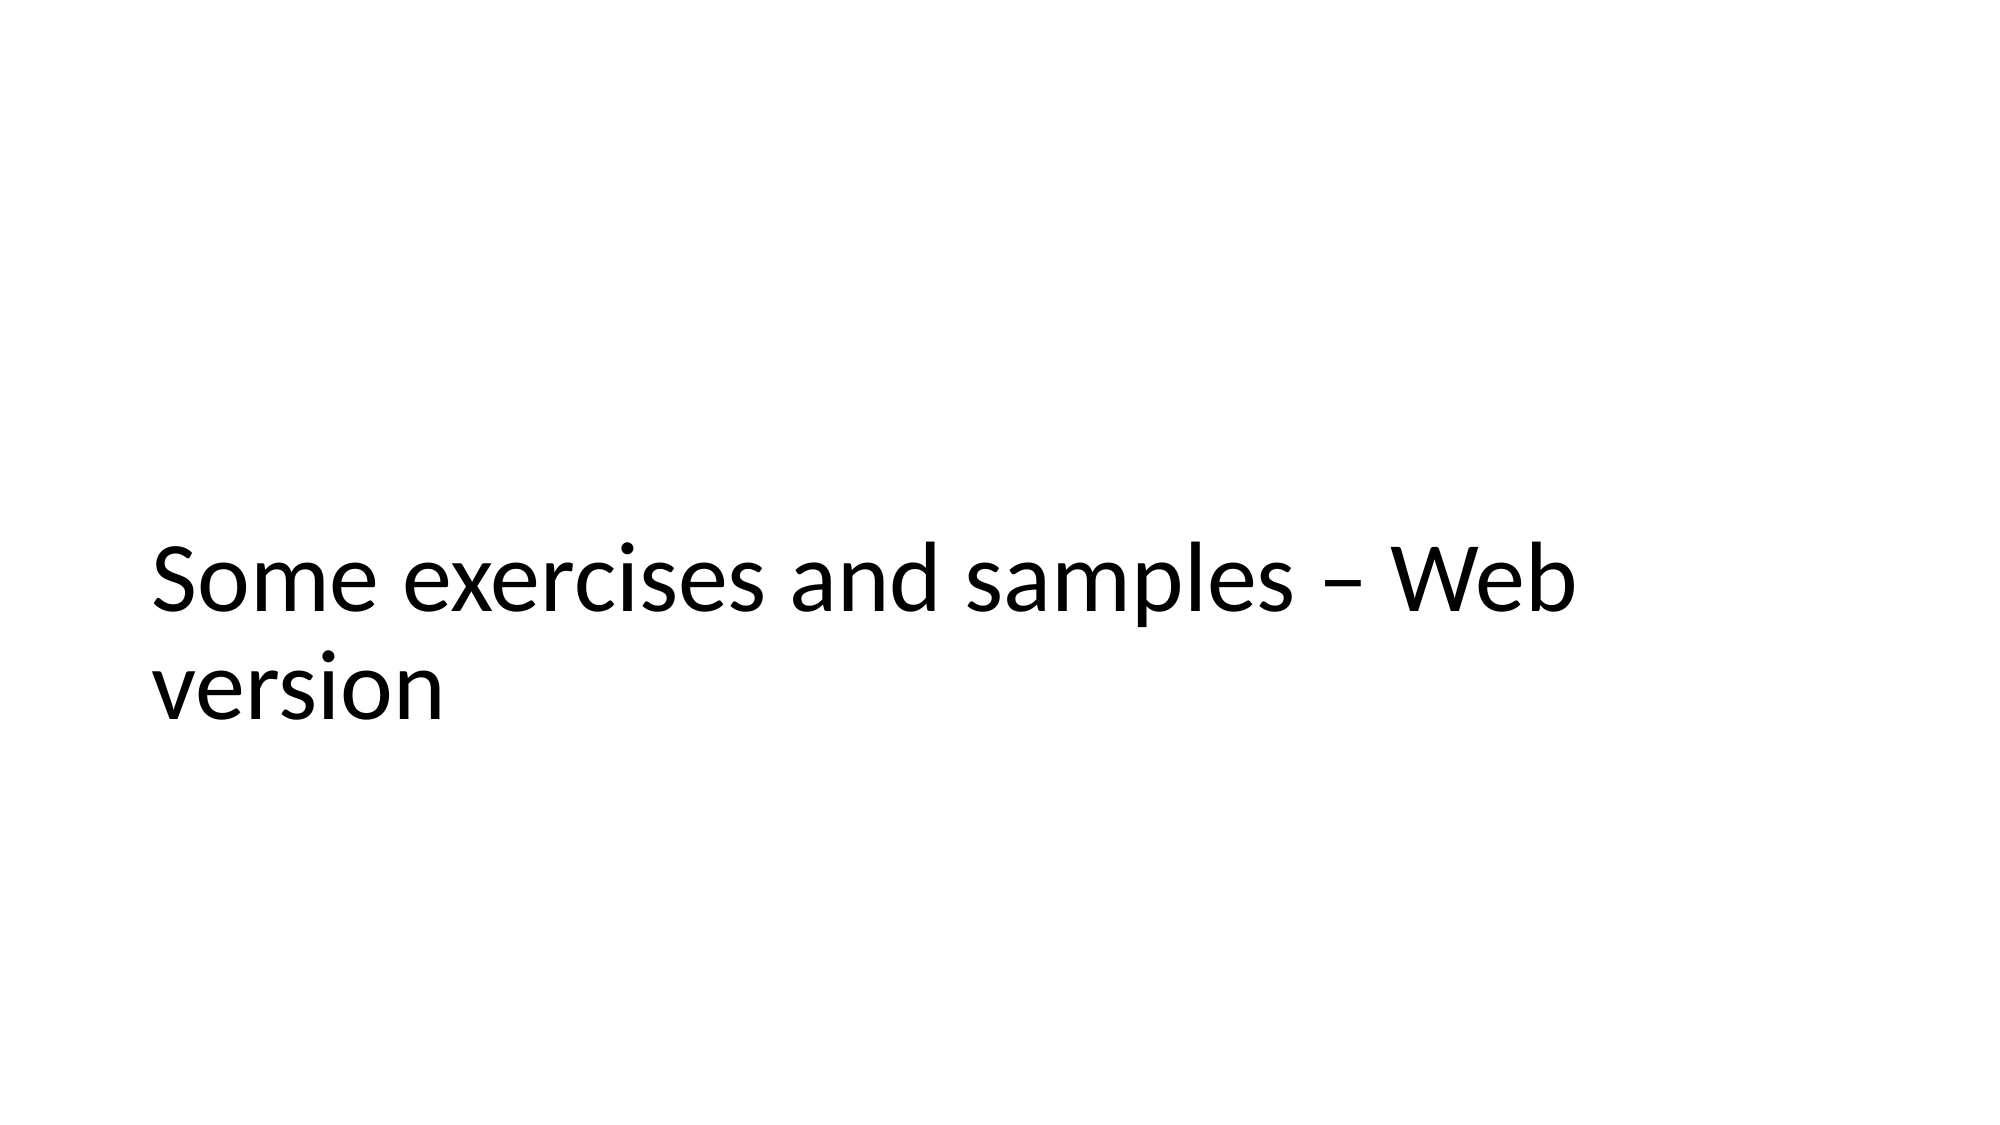

# Some exercises and samples – Web version